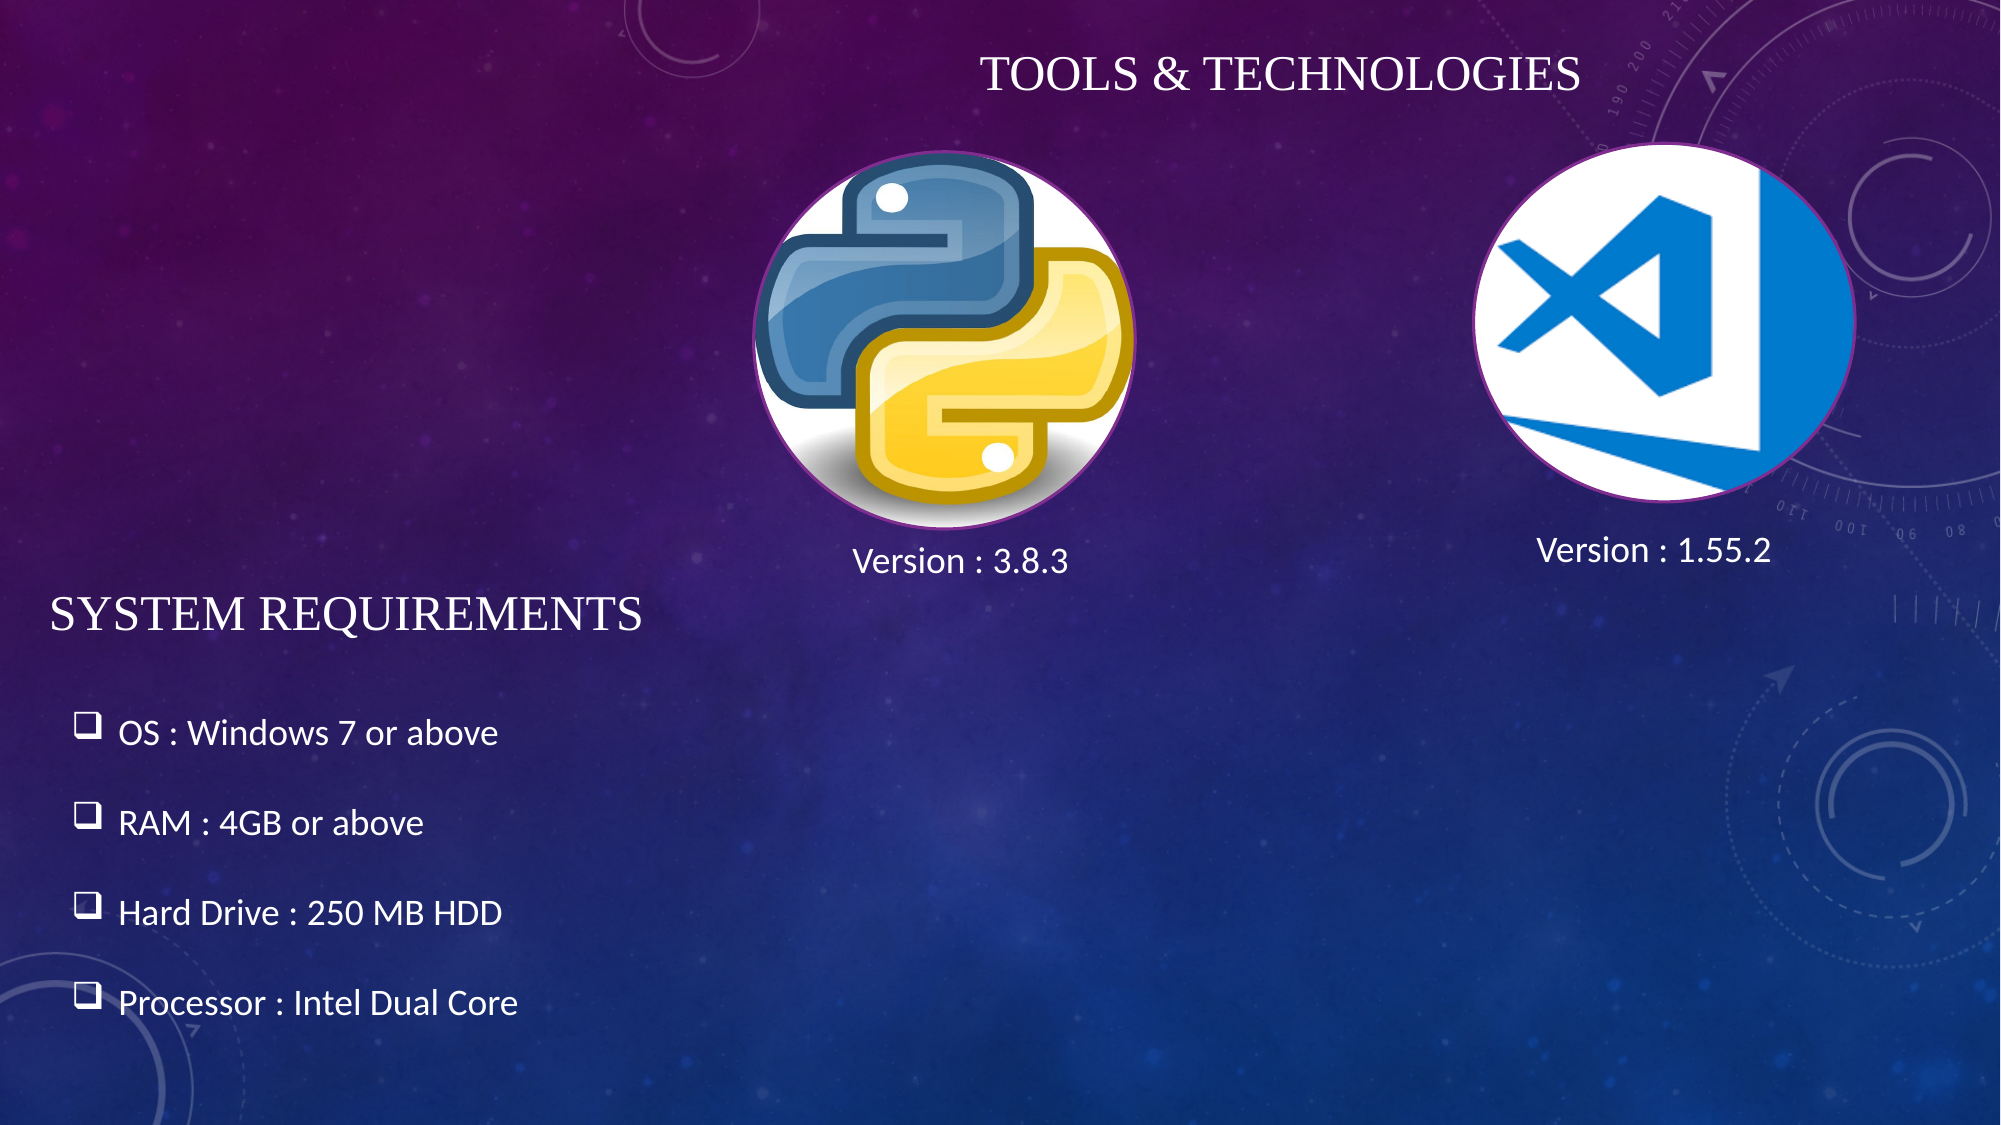

TOOLS & TECHNOLOGIES

Version : 1.55.2
Version : 3.8.3
SYSTEM REQUIREMENTS
OS : Windows 7 or above

RAM : 4GB or above

Hard Drive : 250 MB HDD

Processor : Intel Dual Core